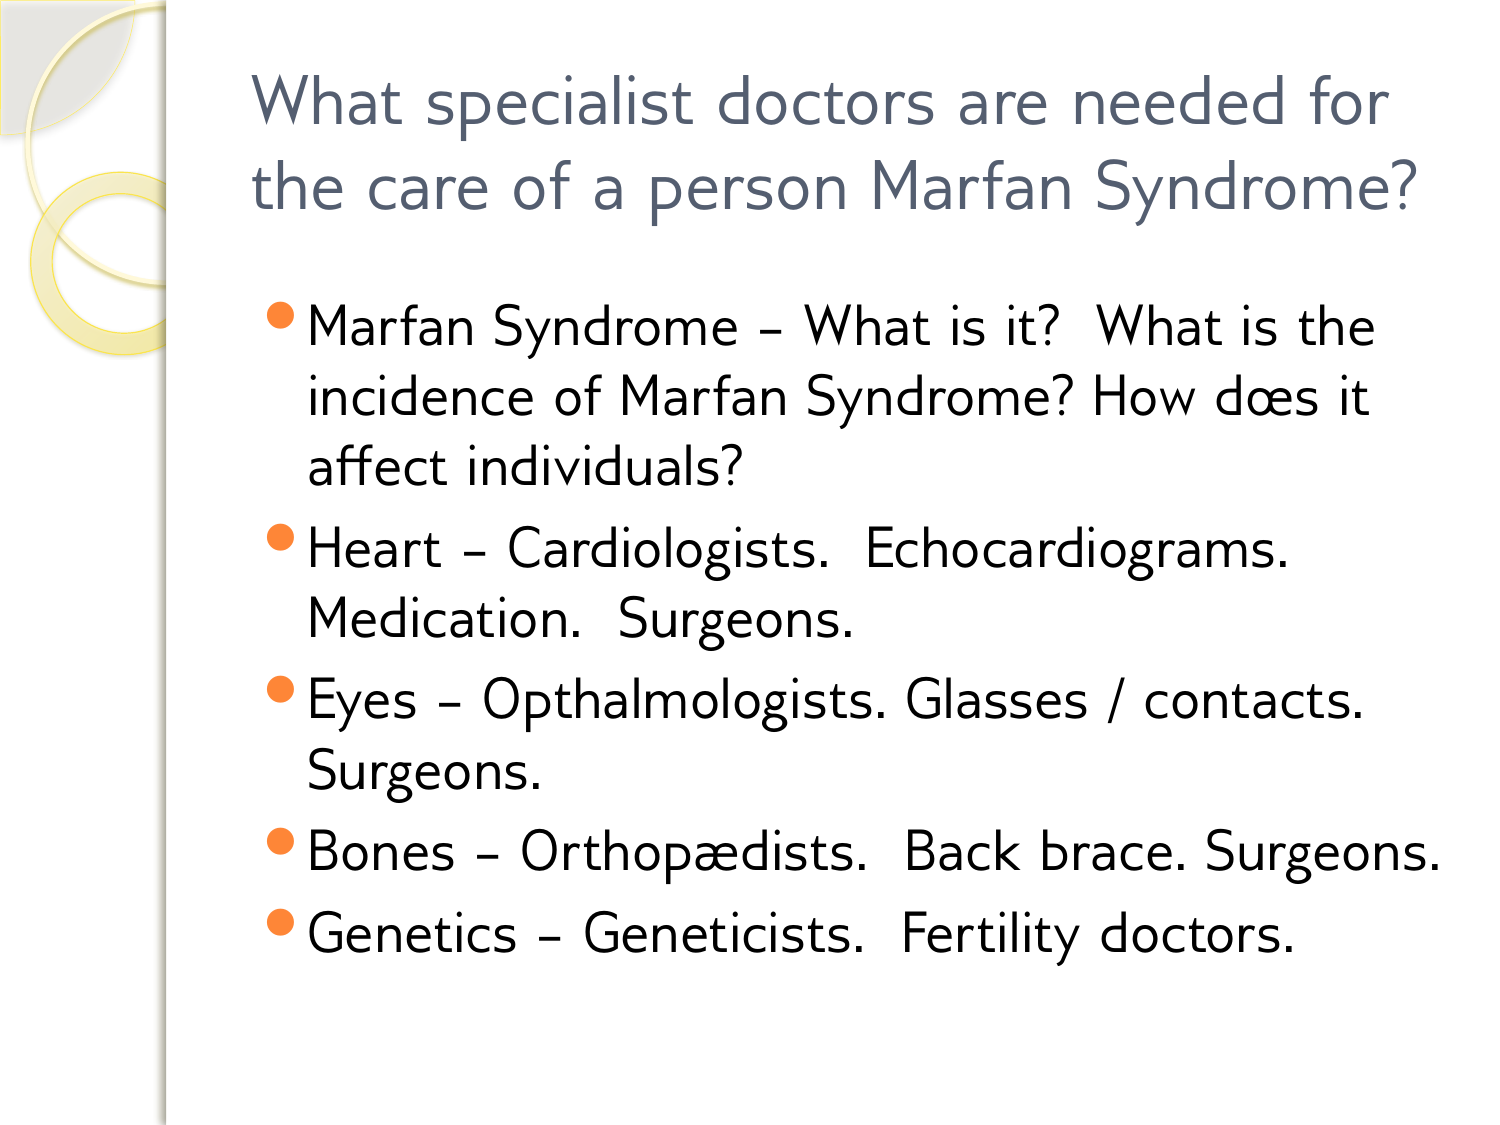

# What specialist doctors are needed for the care of a person Marfan Syndrome?
Marfan Syndrome – What is it?  What is the incidence of Marfan Syndrome? How does it affect individuals?
Heart – Cardiologists.  Echocardiograms. Medication.  Surgeons.
Eyes – Opthalmologists. Glasses / contacts.  Surgeons.
Bones – Orthopaedists.  Back brace. Surgeons.
Genetics – Geneticists.  Fertility doctors.